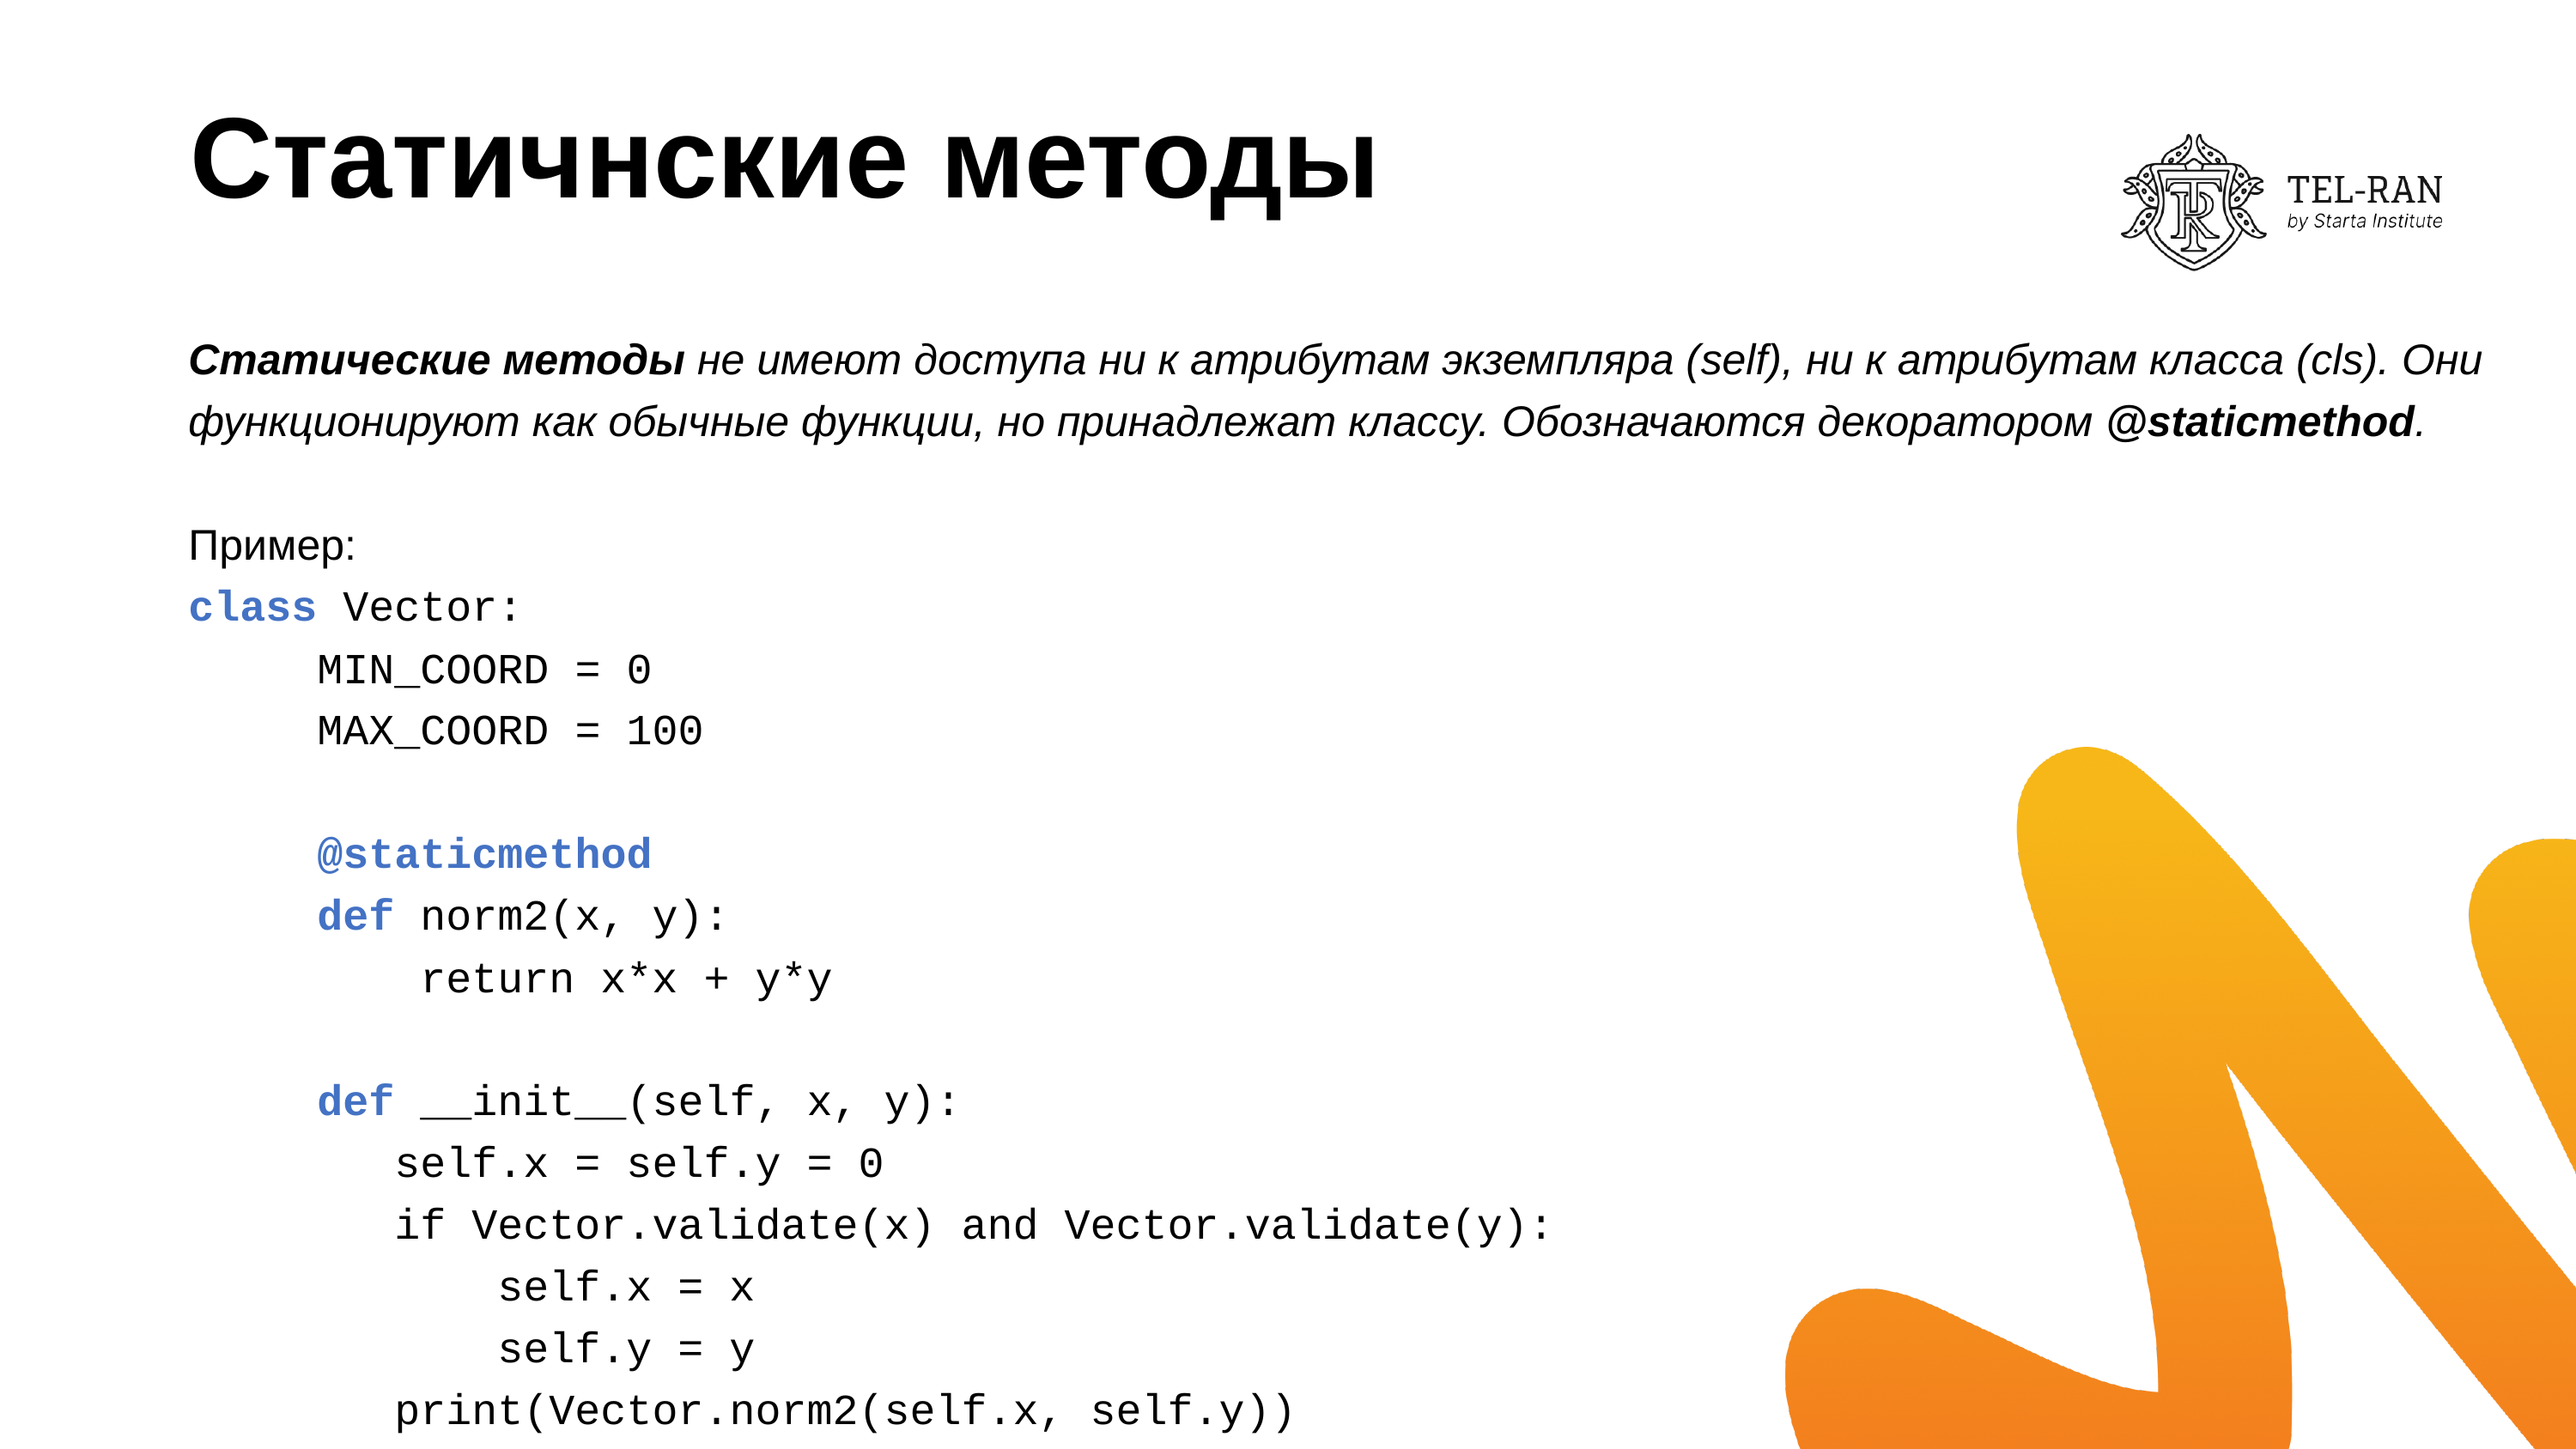

# Статичнские методы
Статические методы не имеют доступа ни к атрибутам экземпляра (self), ни к атрибутам класса (cls). Они функционируют как обычные функции, но принадлежат классу. Обозначаются декоратором @staticmethod.

Пример:
class Vector:
	MIN_COORD = 0
     MAX_COORD = 100

	@staticmethod
     def norm2(x, y):
         return x*x + y*y

	def __init__(self, x, y):
        self.x = self.y = 0
        if Vector.validate(x) and Vector.validate(y):
            self.x = x
            self.y = y
	   print(Vector.norm2(self.x, self.y))